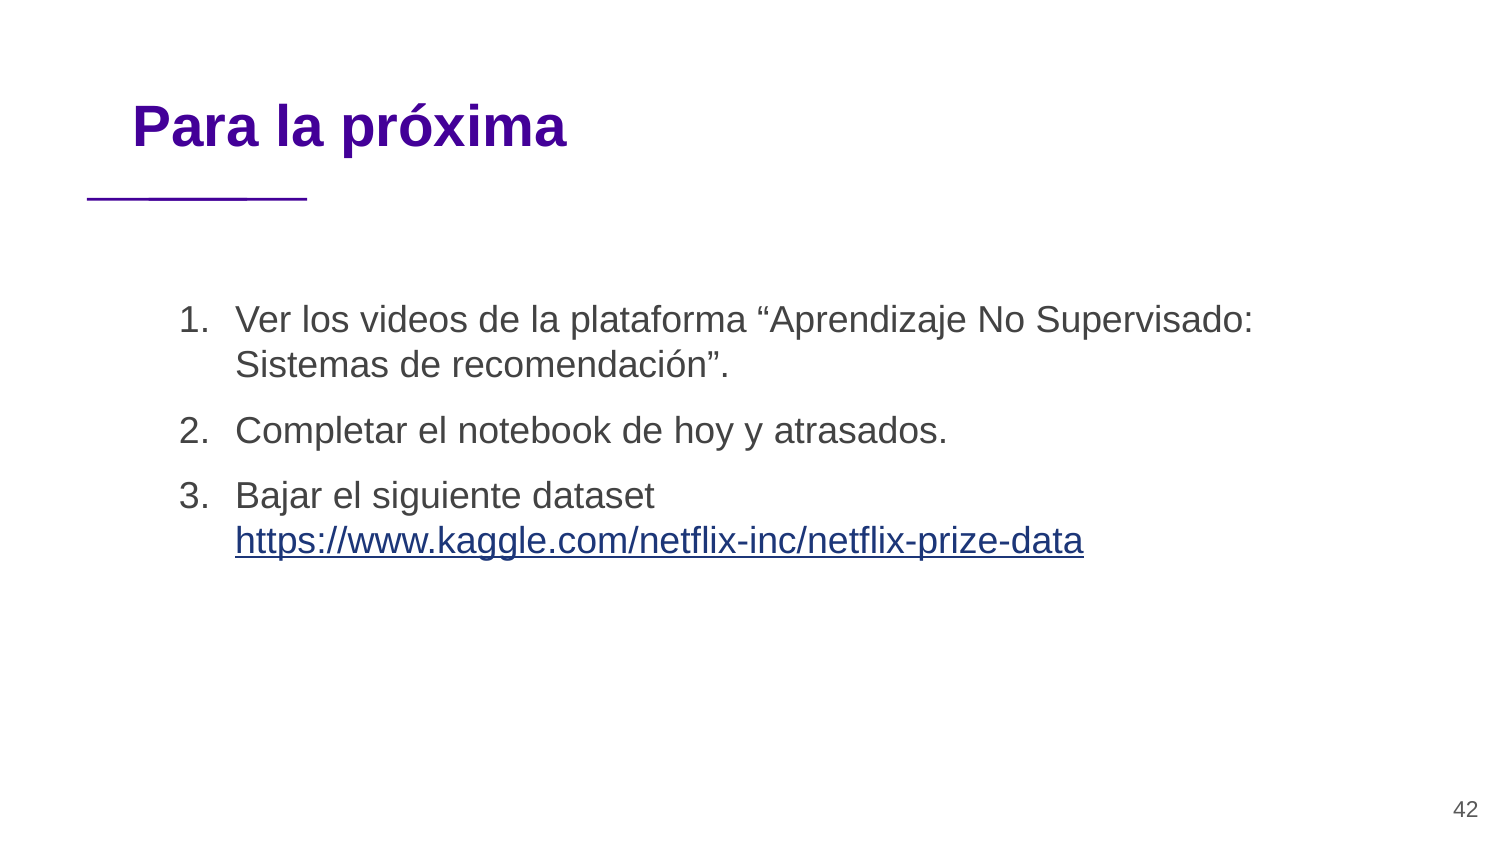

Ver los videos de la plataforma “Aprendizaje No Supervisado: Sistemas de recomendación”.
Completar el notebook de hoy y atrasados.
Bajar el siguiente dataset https://www.kaggle.com/netflix-inc/netflix-prize-data
42